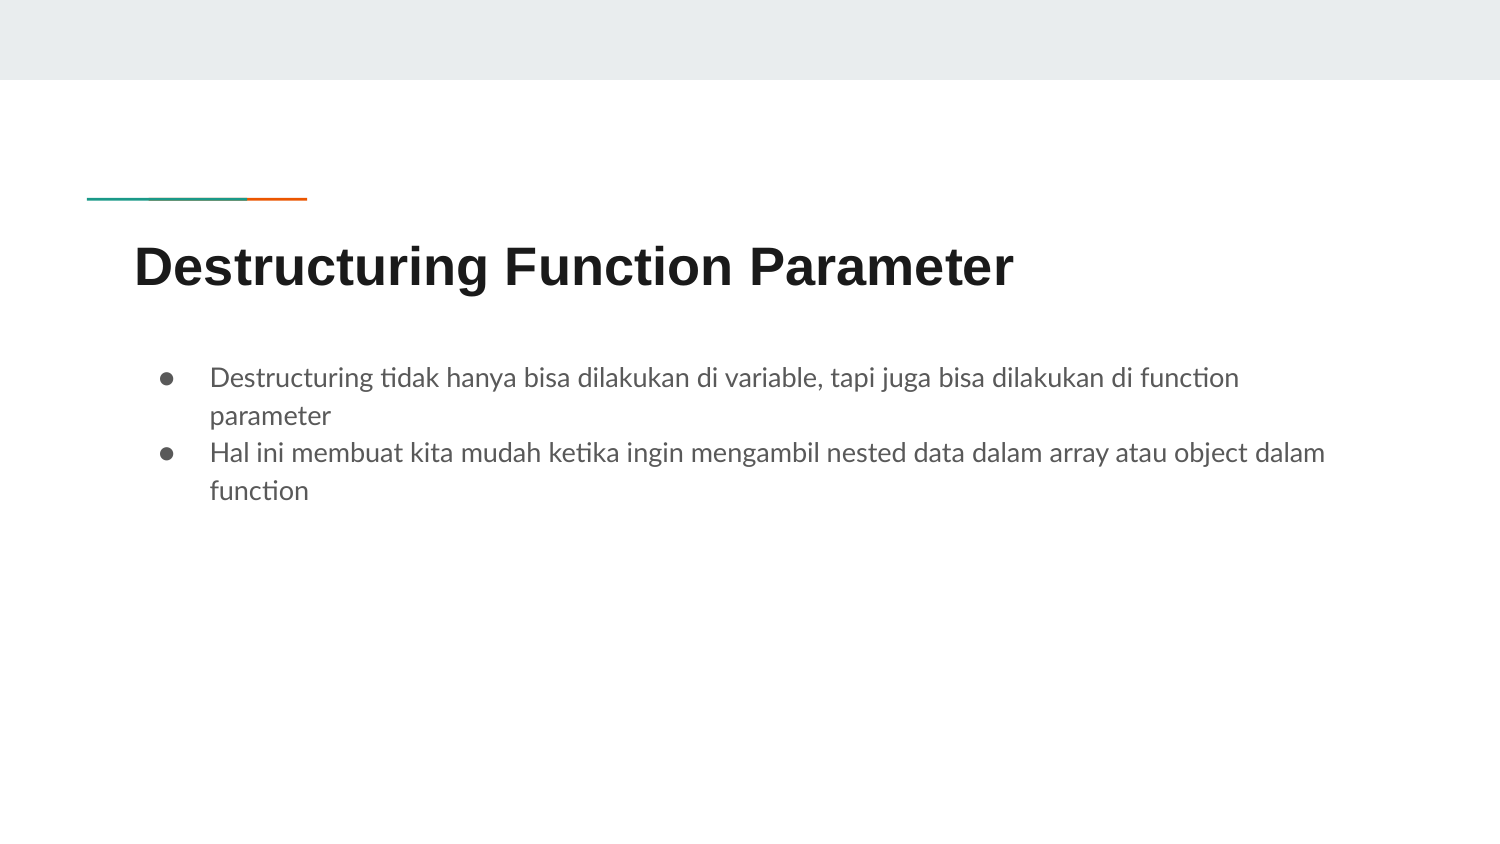

# Destructuring Function Parameter
Destructuring tidak hanya bisa dilakukan di variable, tapi juga bisa dilakukan di function parameter
Hal ini membuat kita mudah ketika ingin mengambil nested data dalam array atau object dalam function